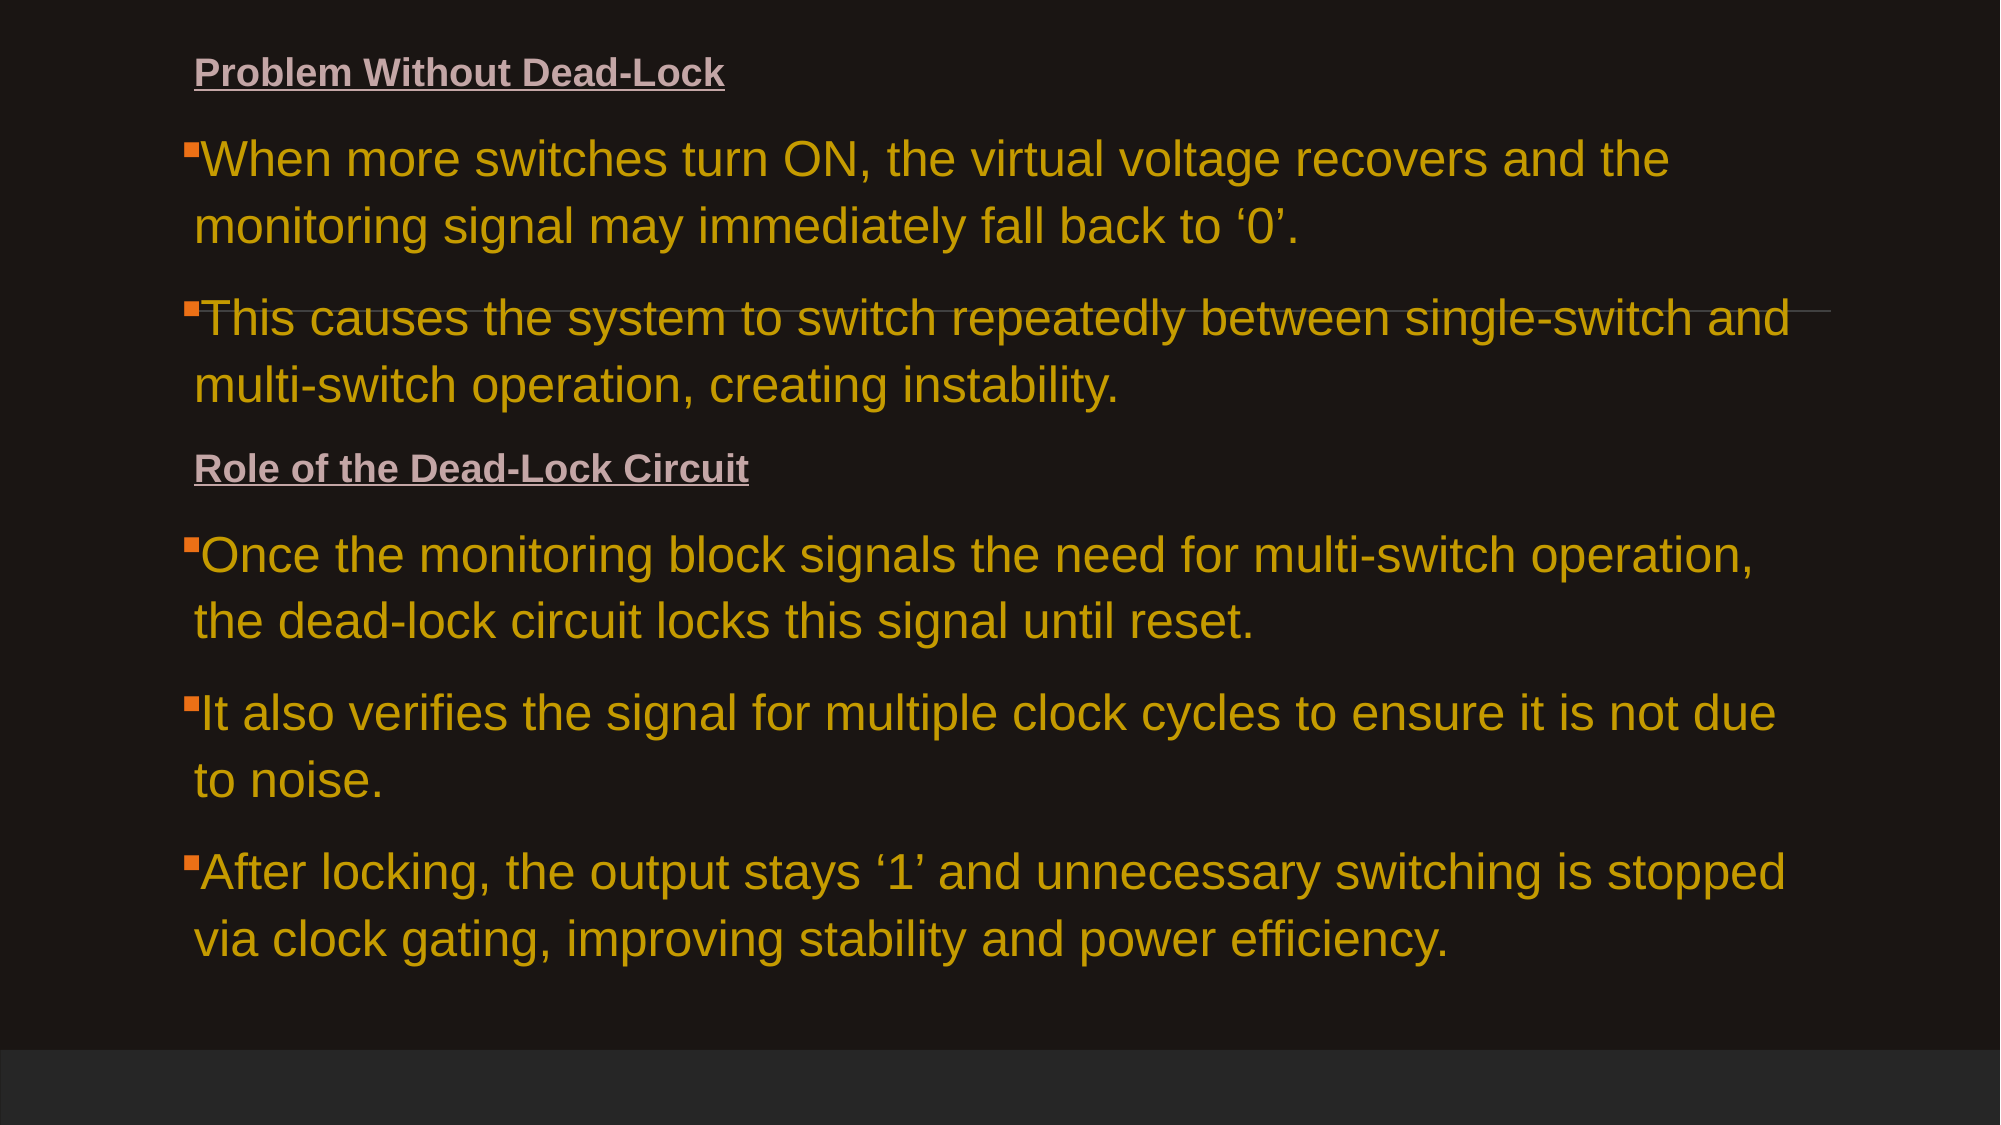

Problem Without Dead-Lock
When more switches turn ON, the virtual voltage recovers and the monitoring signal may immediately fall back to ‘0’.
This causes the system to switch repeatedly between single-switch and multi-switch operation, creating instability.
Role of the Dead-Lock Circuit
Once the monitoring block signals the need for multi-switch operation, the dead-lock circuit locks this signal until reset.
It also verifies the signal for multiple clock cycles to ensure it is not due to noise.
After locking, the output stays ‘1’ and unnecessary switching is stopped via clock gating, improving stability and power efficiency.